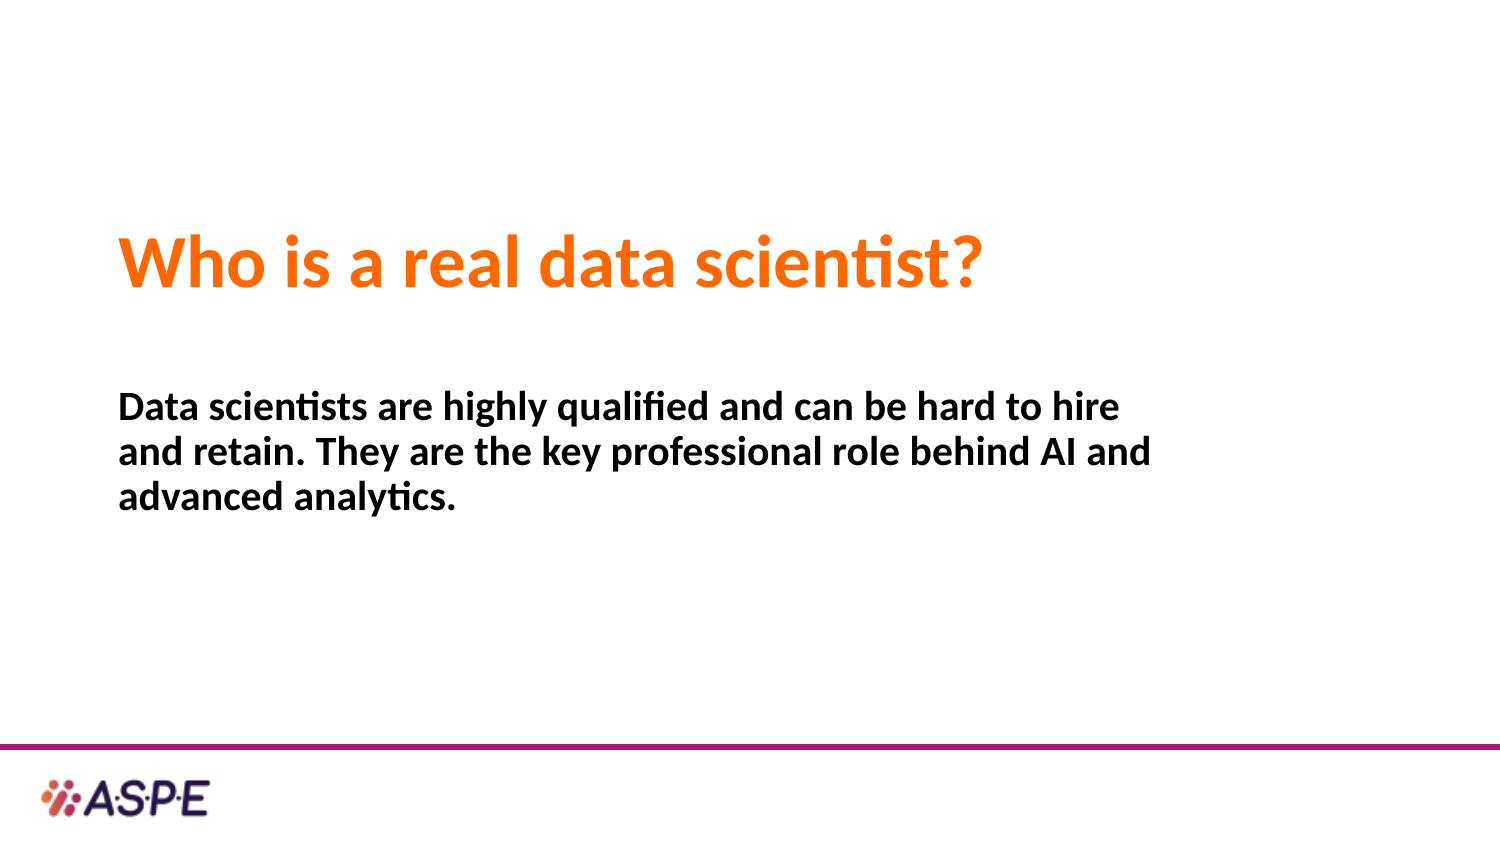

# Who is a real data scientist? Data scientists are highly qualified and can be hard to hire and retain. They are the key professional role behind AI and advanced analytics.